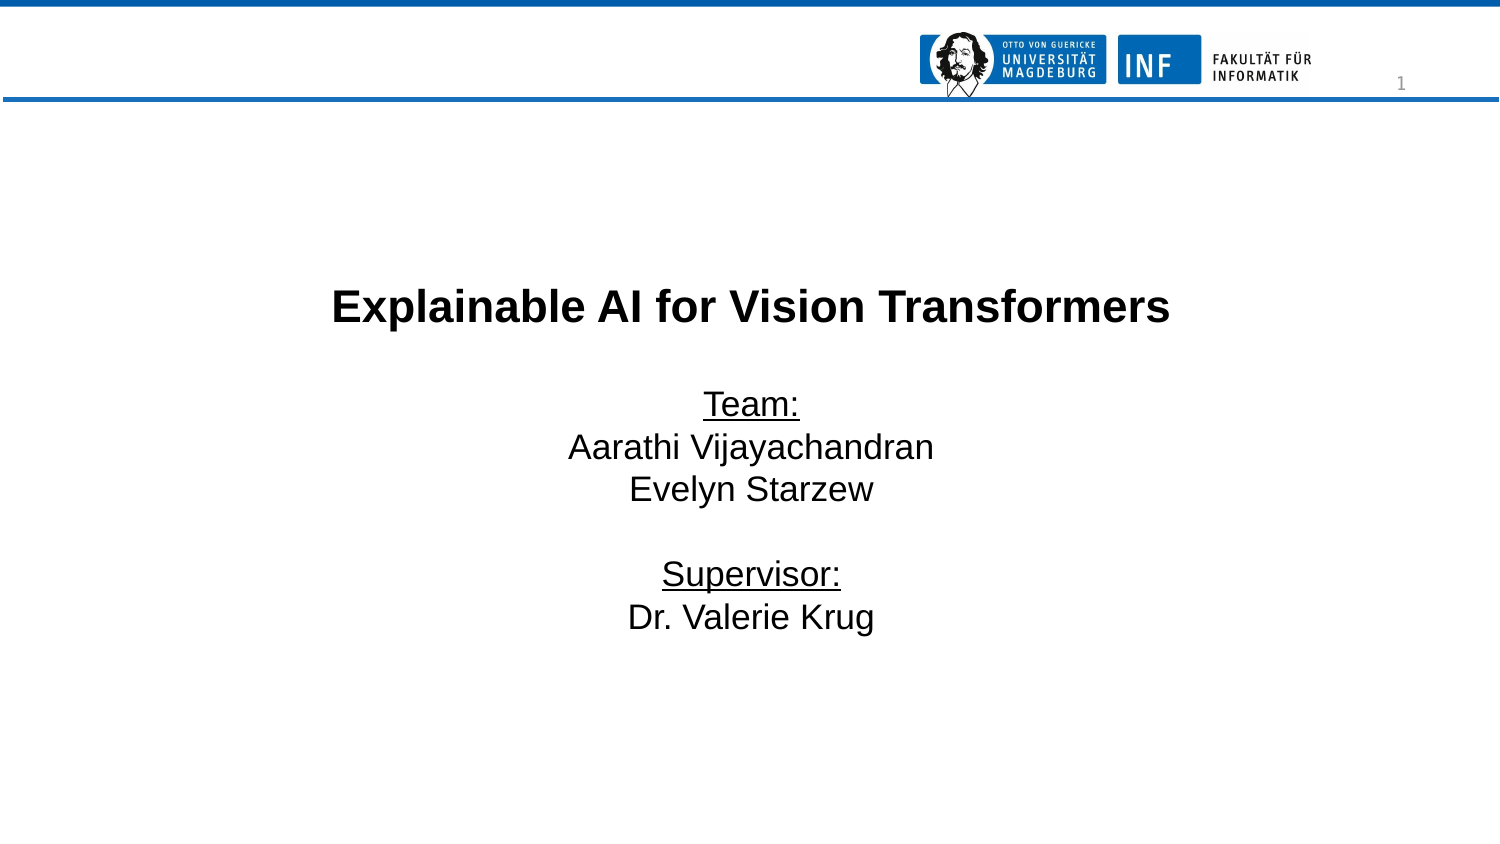

1

Explainable AI for Vision Transformers

Team:
Aarathi Vijayachandran
Evelyn Starzew

Supervisor:
Dr. Valerie Krug